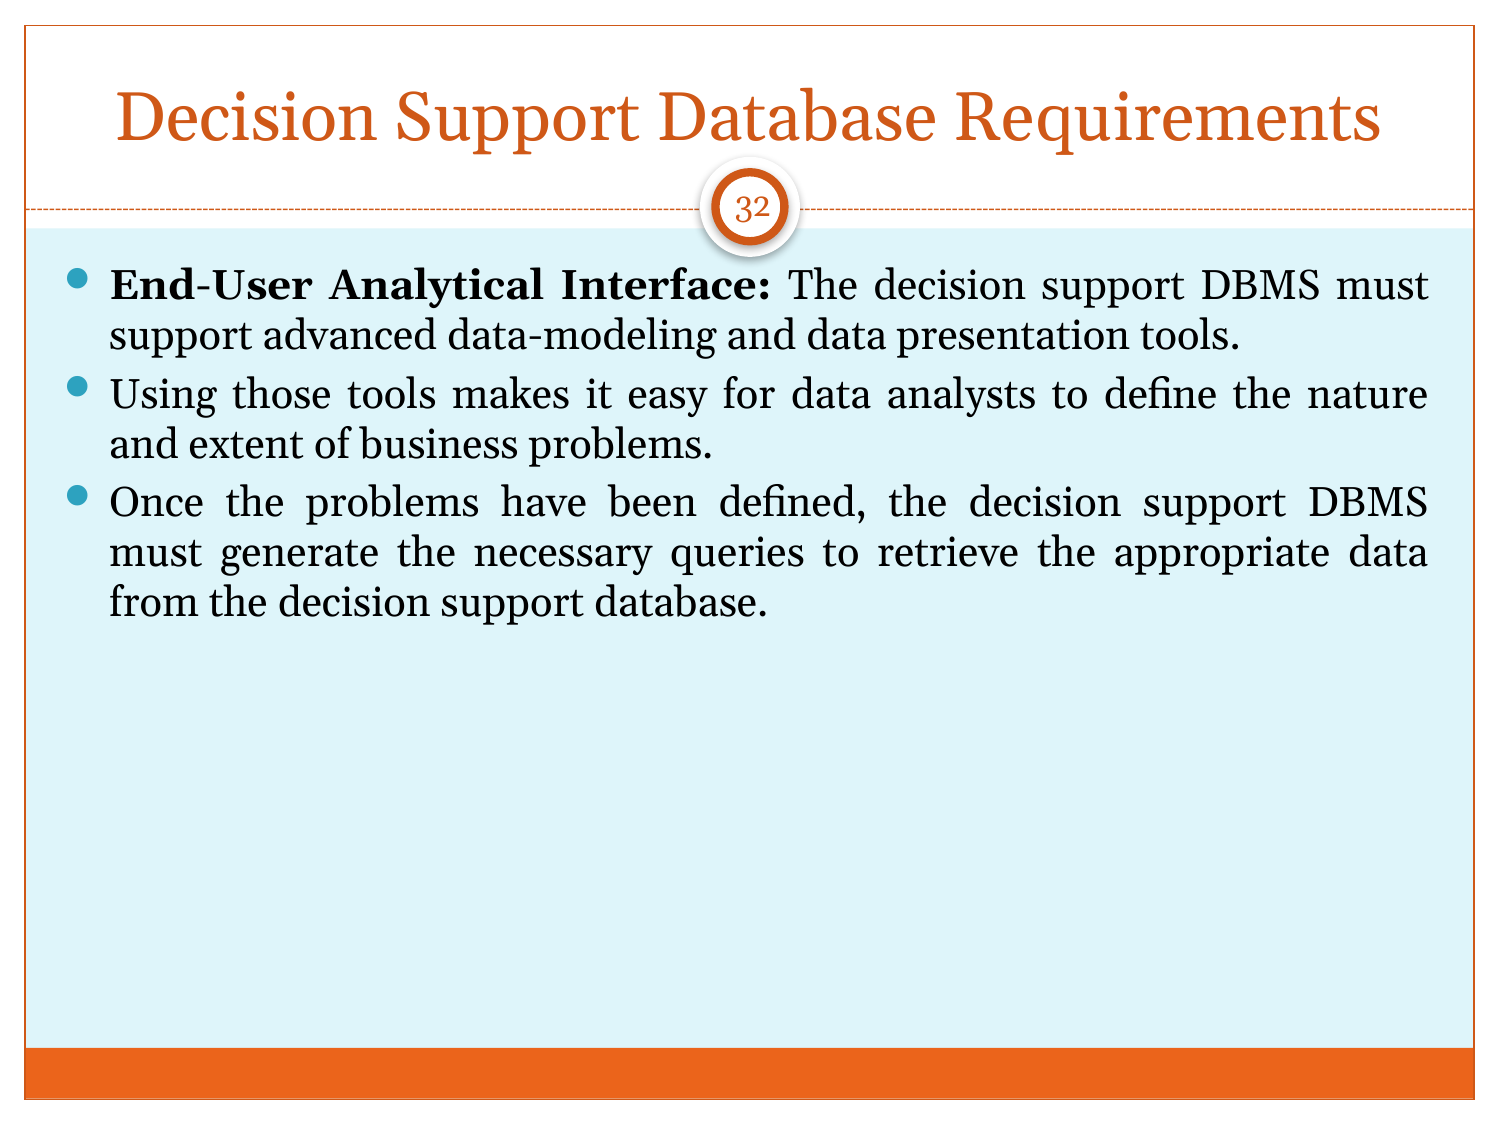

# Decision Support Database Requirements
32
End-User Analytical Interface: The decision support DBMS must support advanced data-modeling and data presentation tools.
Using those tools makes it easy for data analysts to define the nature and extent of business problems.
Once the problems have been defined, the decision support DBMS must generate the necessary queries to retrieve the appropriate data from the decision support database.